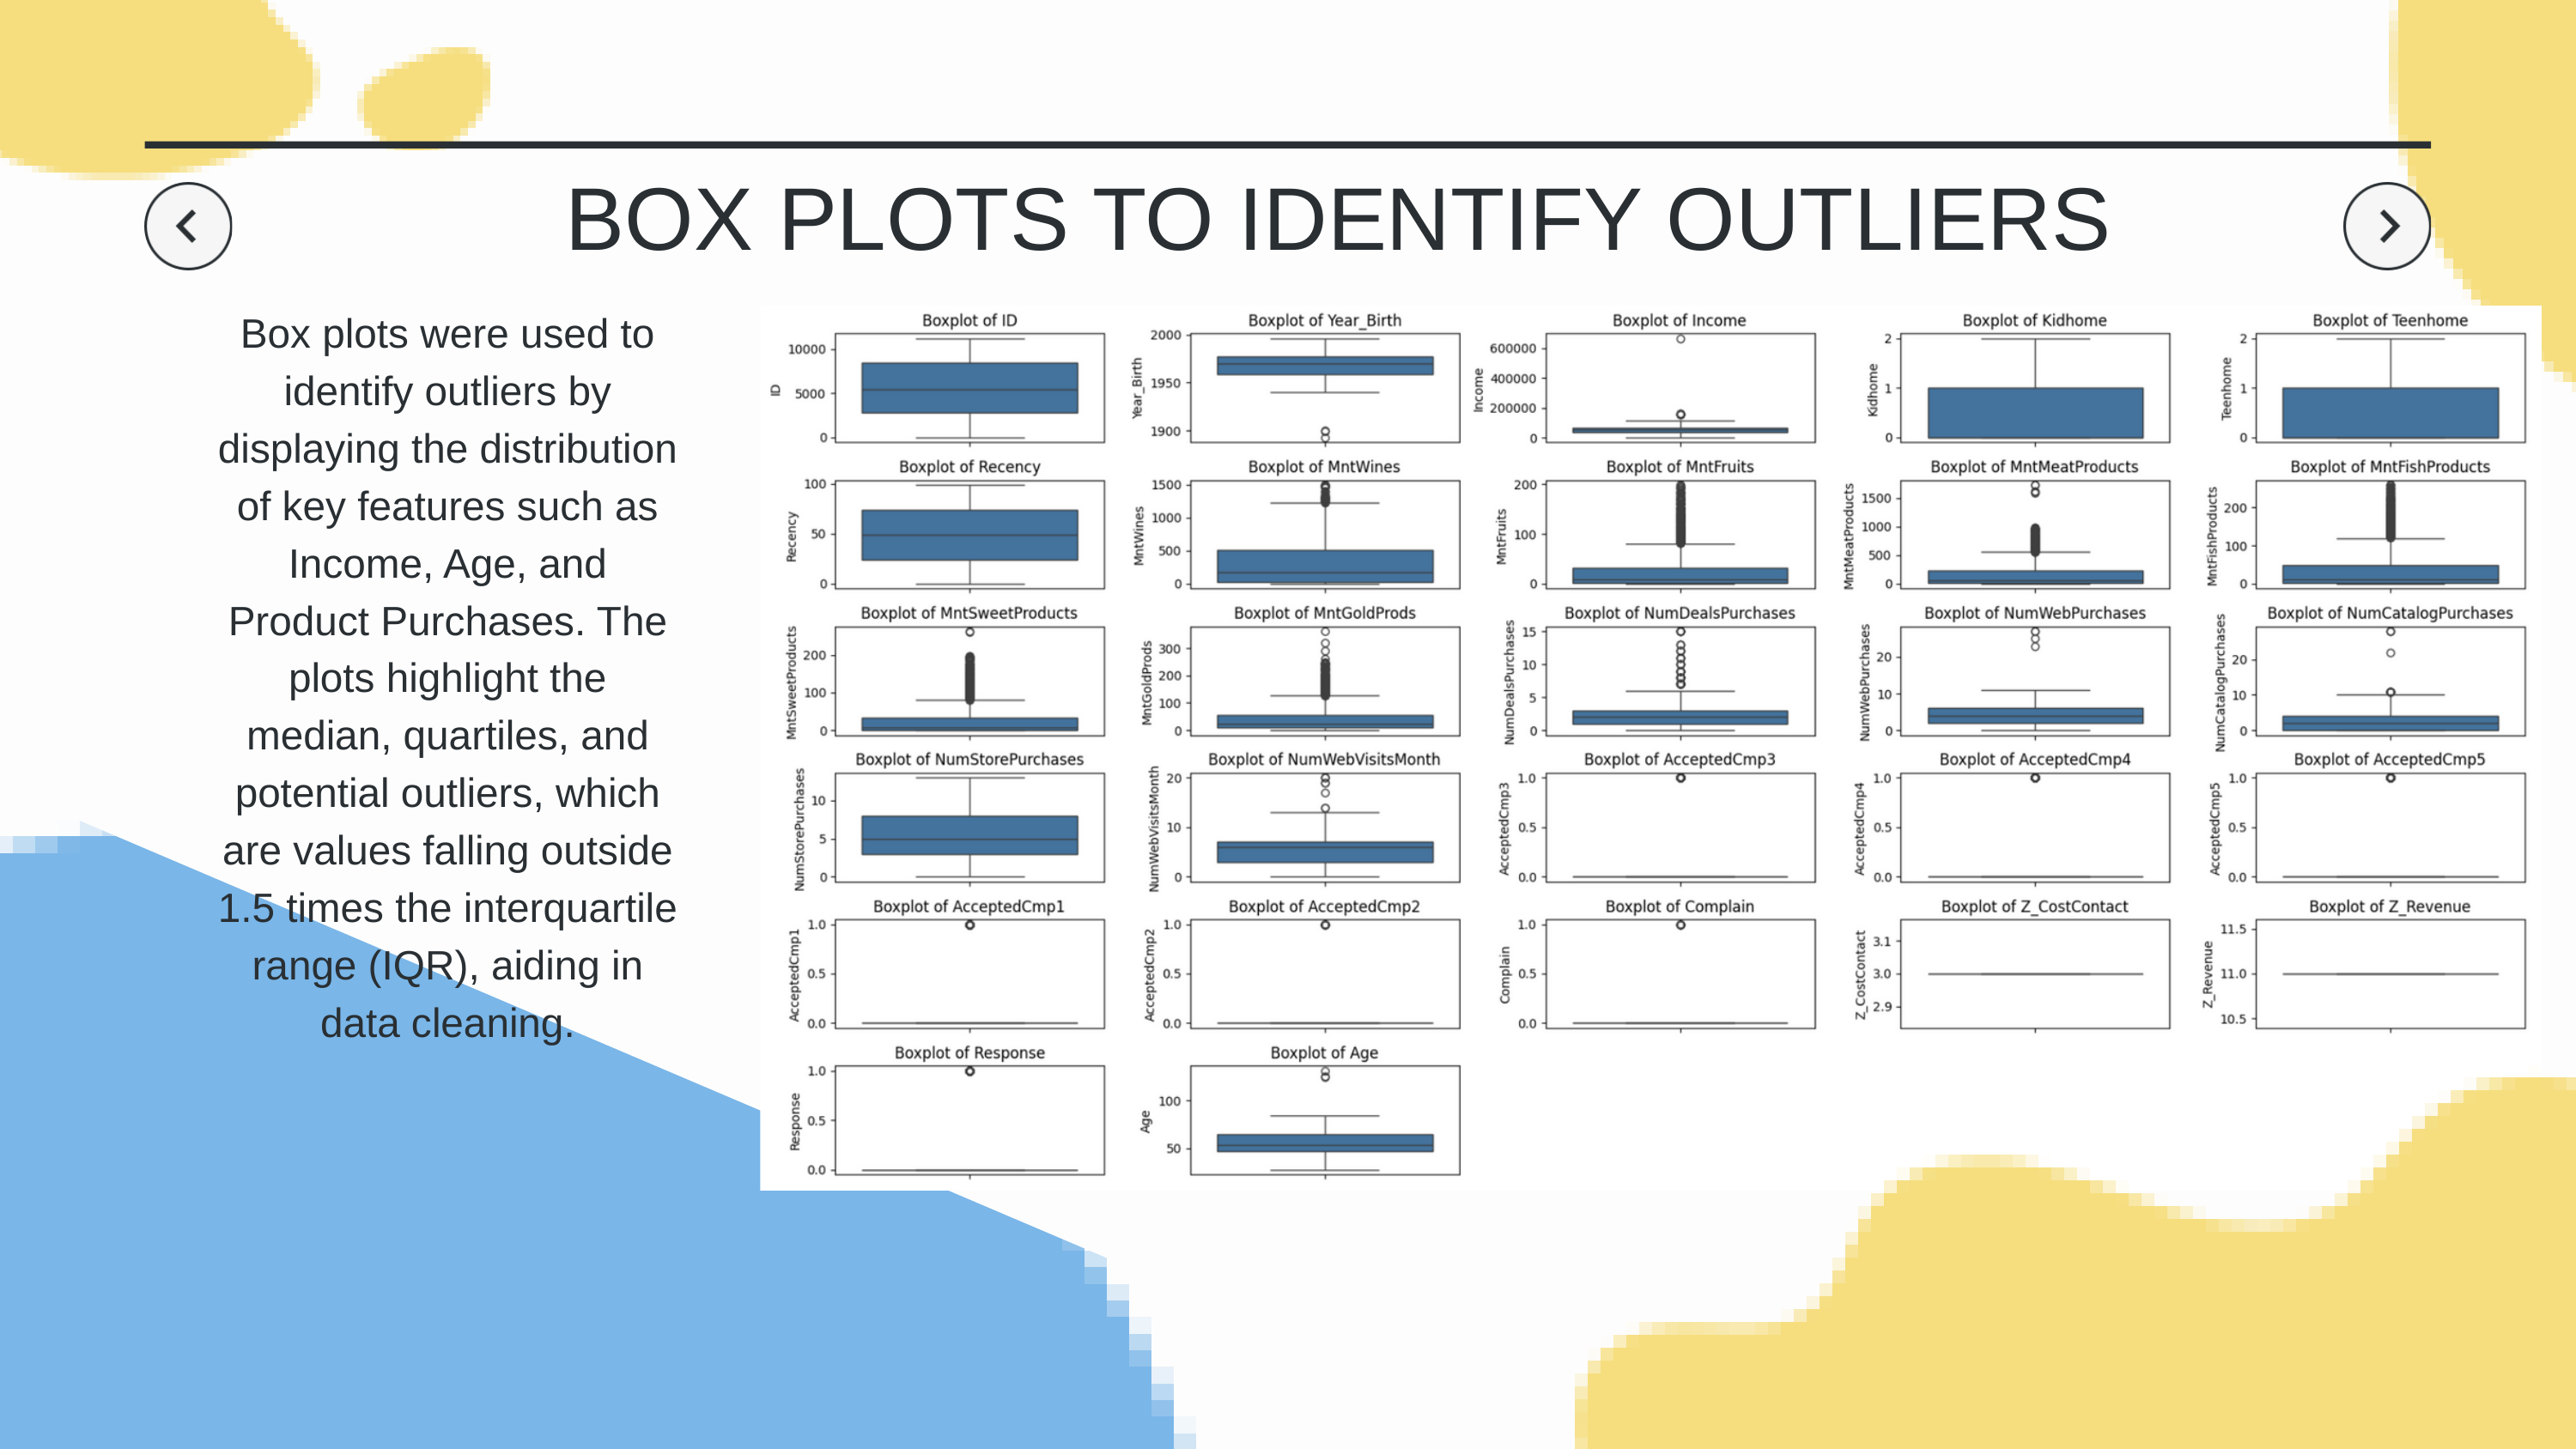

BOX PLOTS TO IDENTIFY OUTLIERS
Box plots were used to identify outliers by displaying the distribution of key features such as Income, Age, and Product Purchases. The plots highlight the median, quartiles, and potential outliers, which are values falling outside 1.5 times the interquartile range (IQR), aiding in data cleaning.